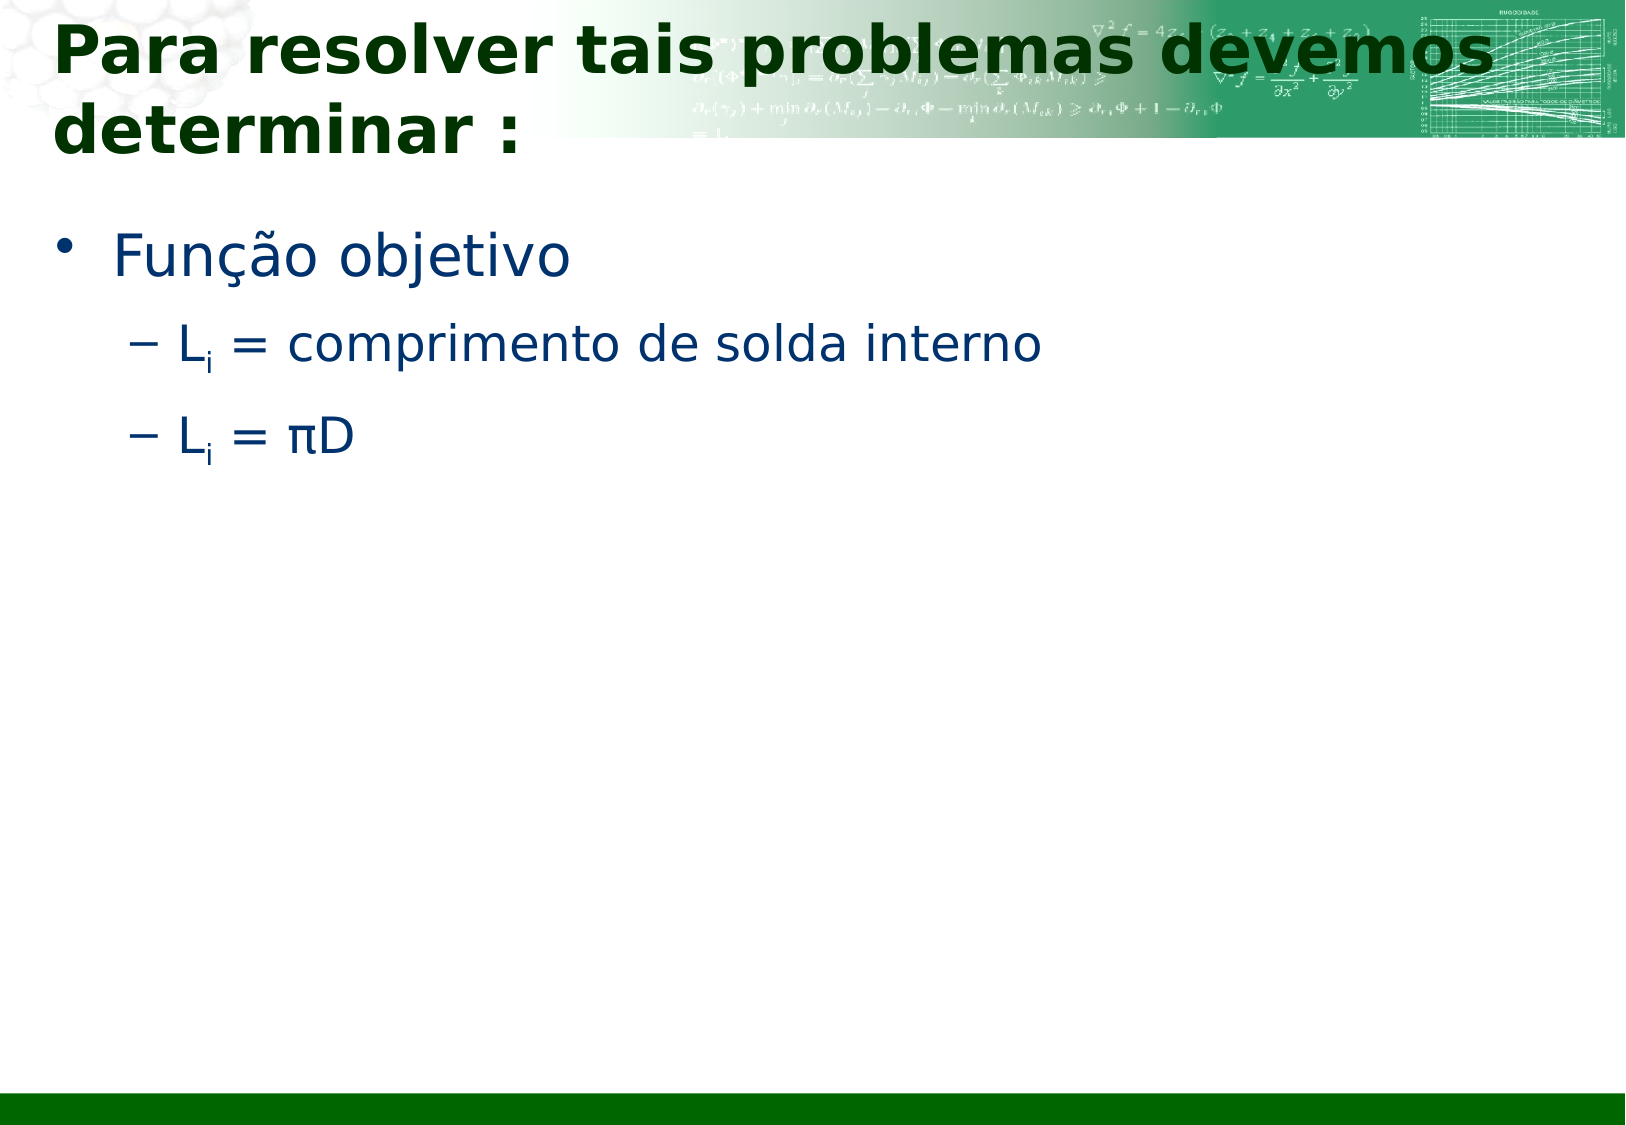

# Para resolver tais problemas devemos determinar :
Função objetivo
Li = comprimento de solda interno
Li = πD